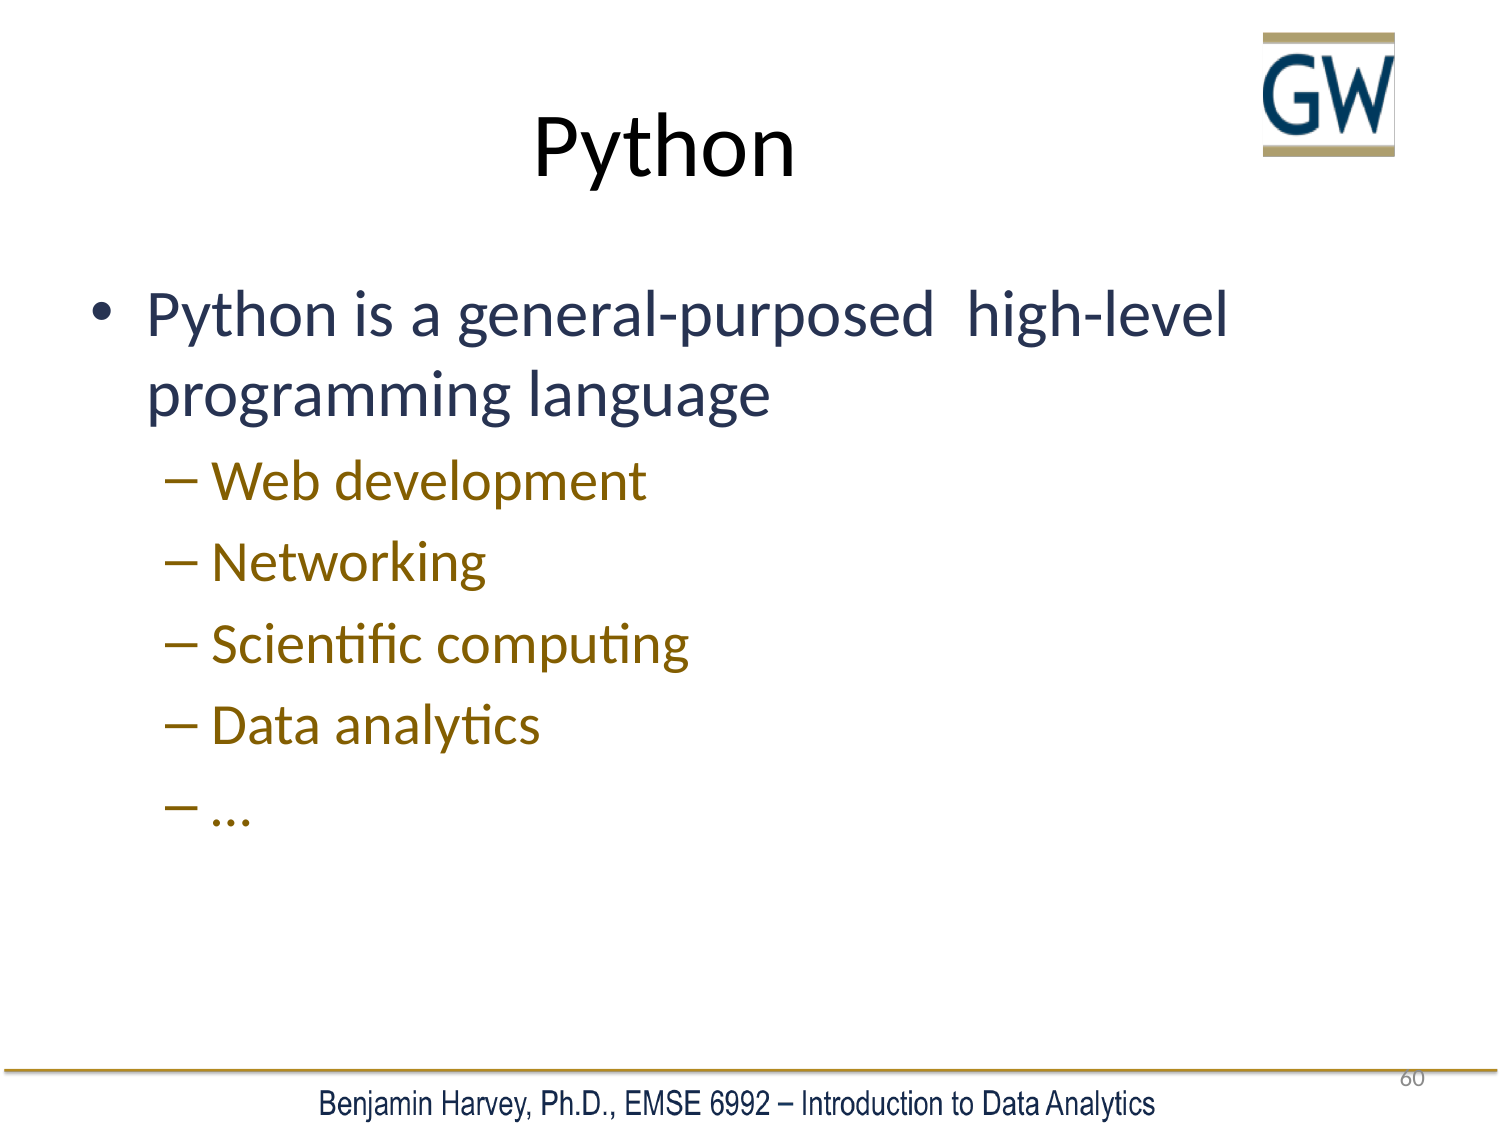

Python as a Programming Language
# Python
Python is a general-purposed  high-level programming language
Web development
Networking
Scientific computing
Data analytics
…

60